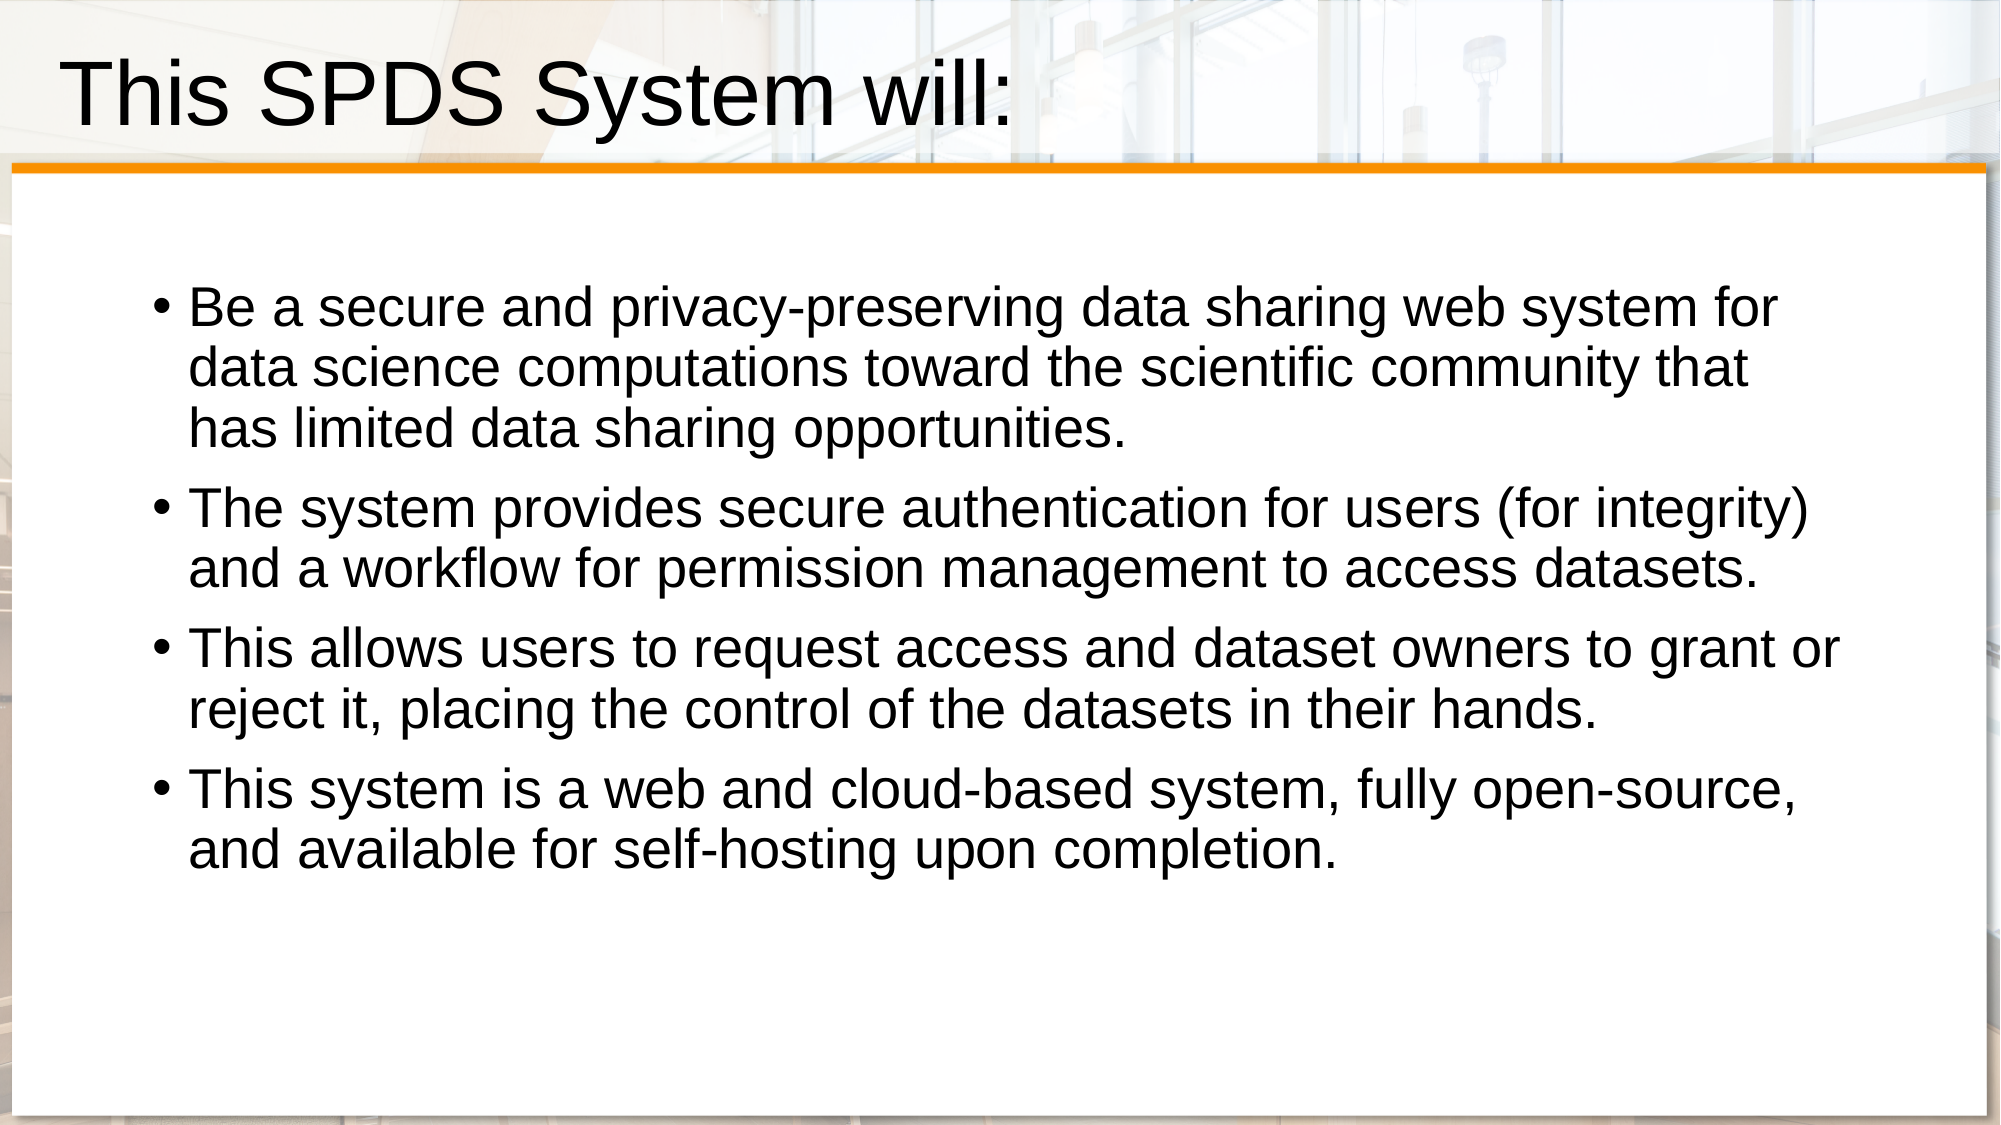

# This SPDS System will:
Be a secure and privacy-preserving data sharing web system for data science computations toward the scientific community that has limited data sharing opportunities.
The system provides secure authentication for users (for integrity) and a workflow for permission management to access datasets.
This allows users to request access and dataset owners to grant or reject it, placing the control of the datasets in their hands.
This system is a web and cloud-based system, fully open-source, and available for self-hosting upon completion.